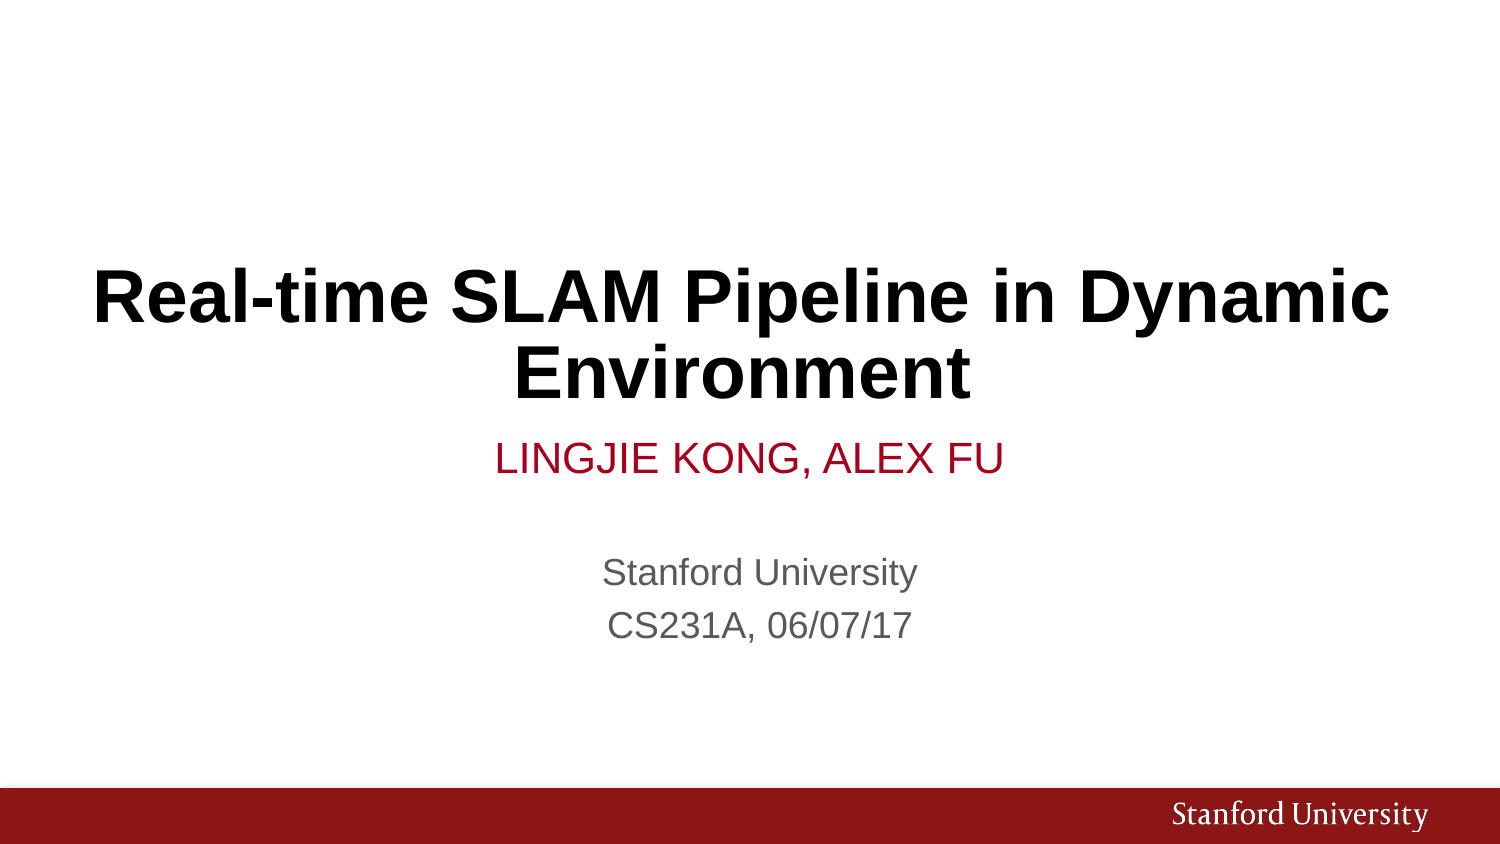

# Real-time SLAM Pipeline in Dynamic Environment
Lingjie Kong, Alex Fu
Stanford University
CS231A, 06/07/17